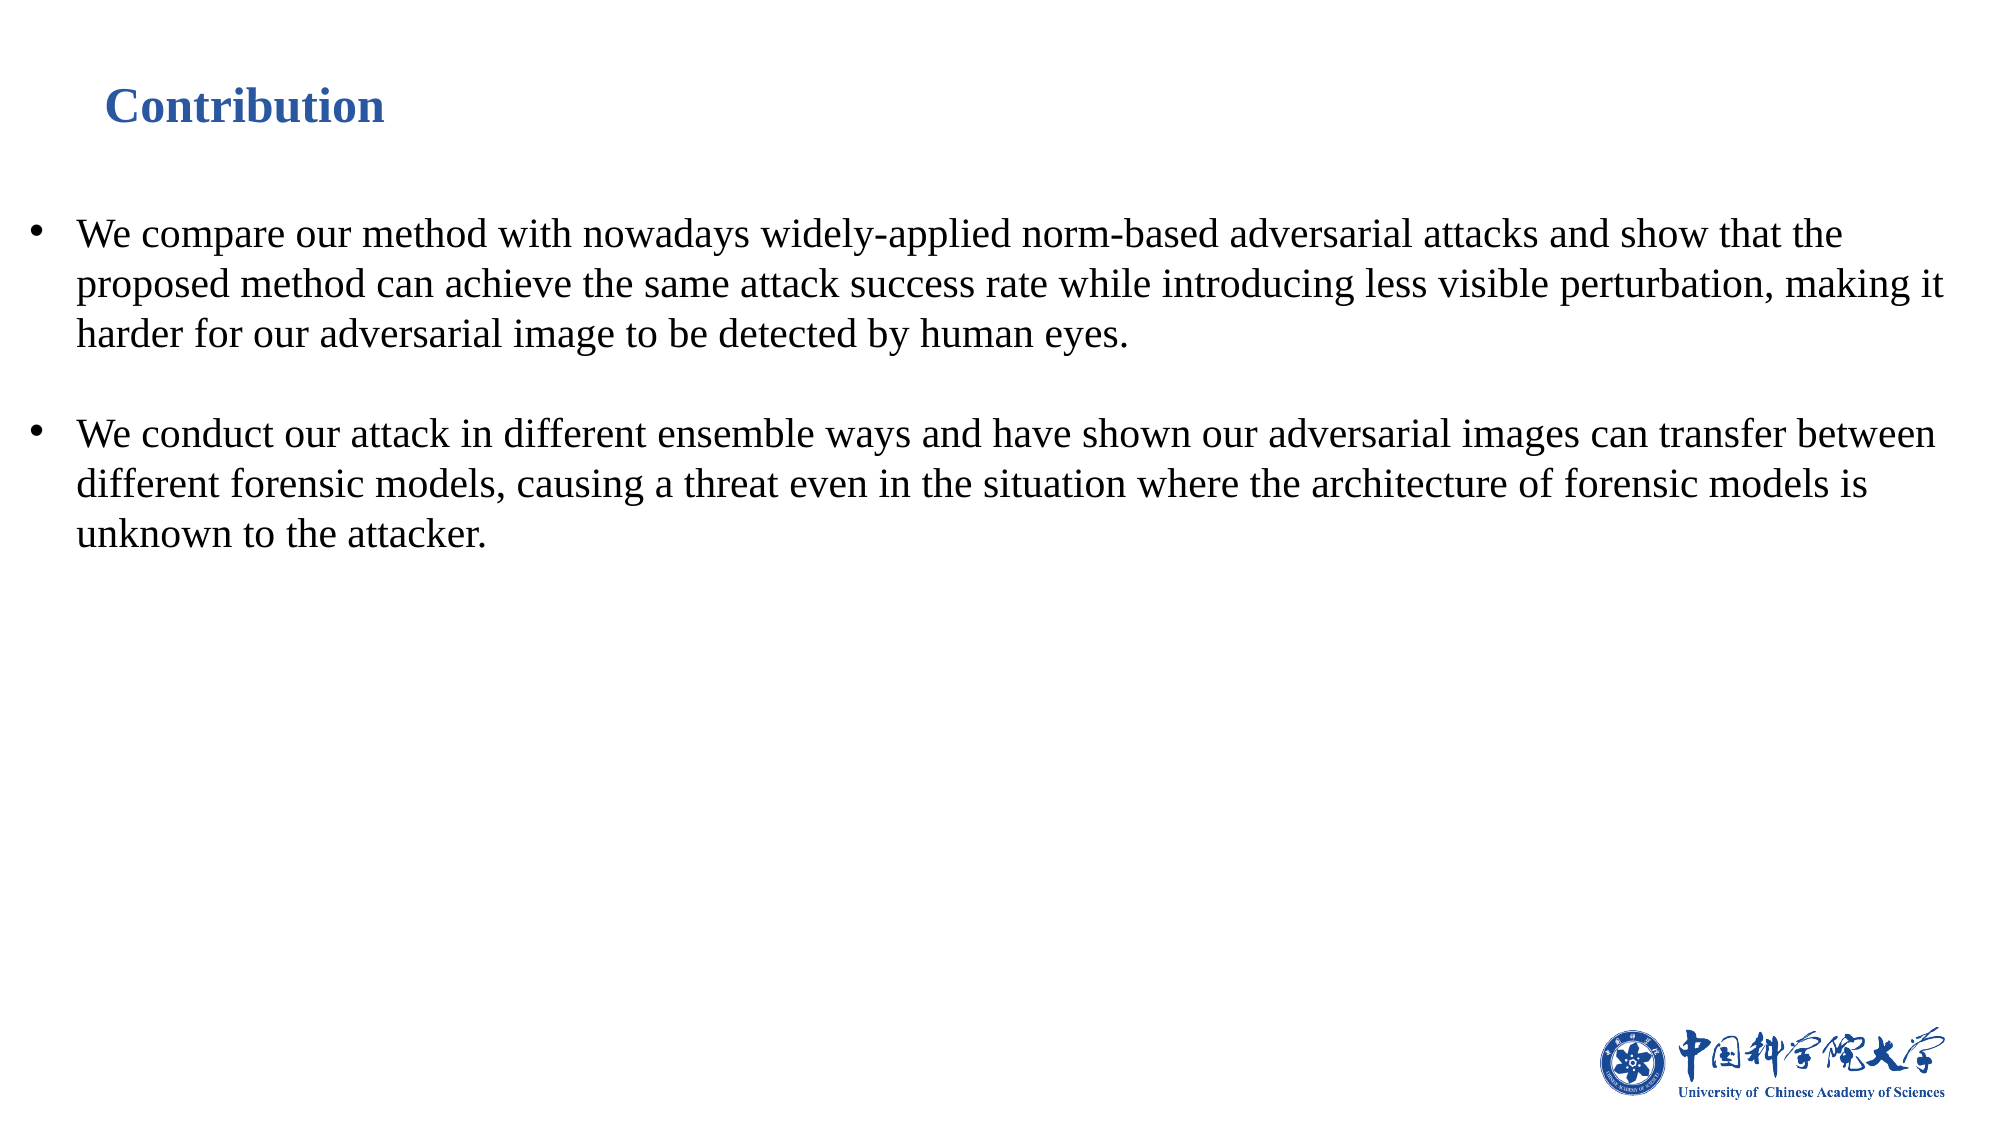

Contribution
﻿We compare our method with nowadays widely-applied norm-based adversarial attacks and show that the proposed method can achieve the same attack success rate while introducing less visible perturbation, making it harder for our adversarial image to be detected by human eyes.

We conduct our attack in different ensemble ways and have shown our adversarial images can transfer between different forensic models, causing a threat even in the situation where the architecture of forensic models is unknown to the attacker.